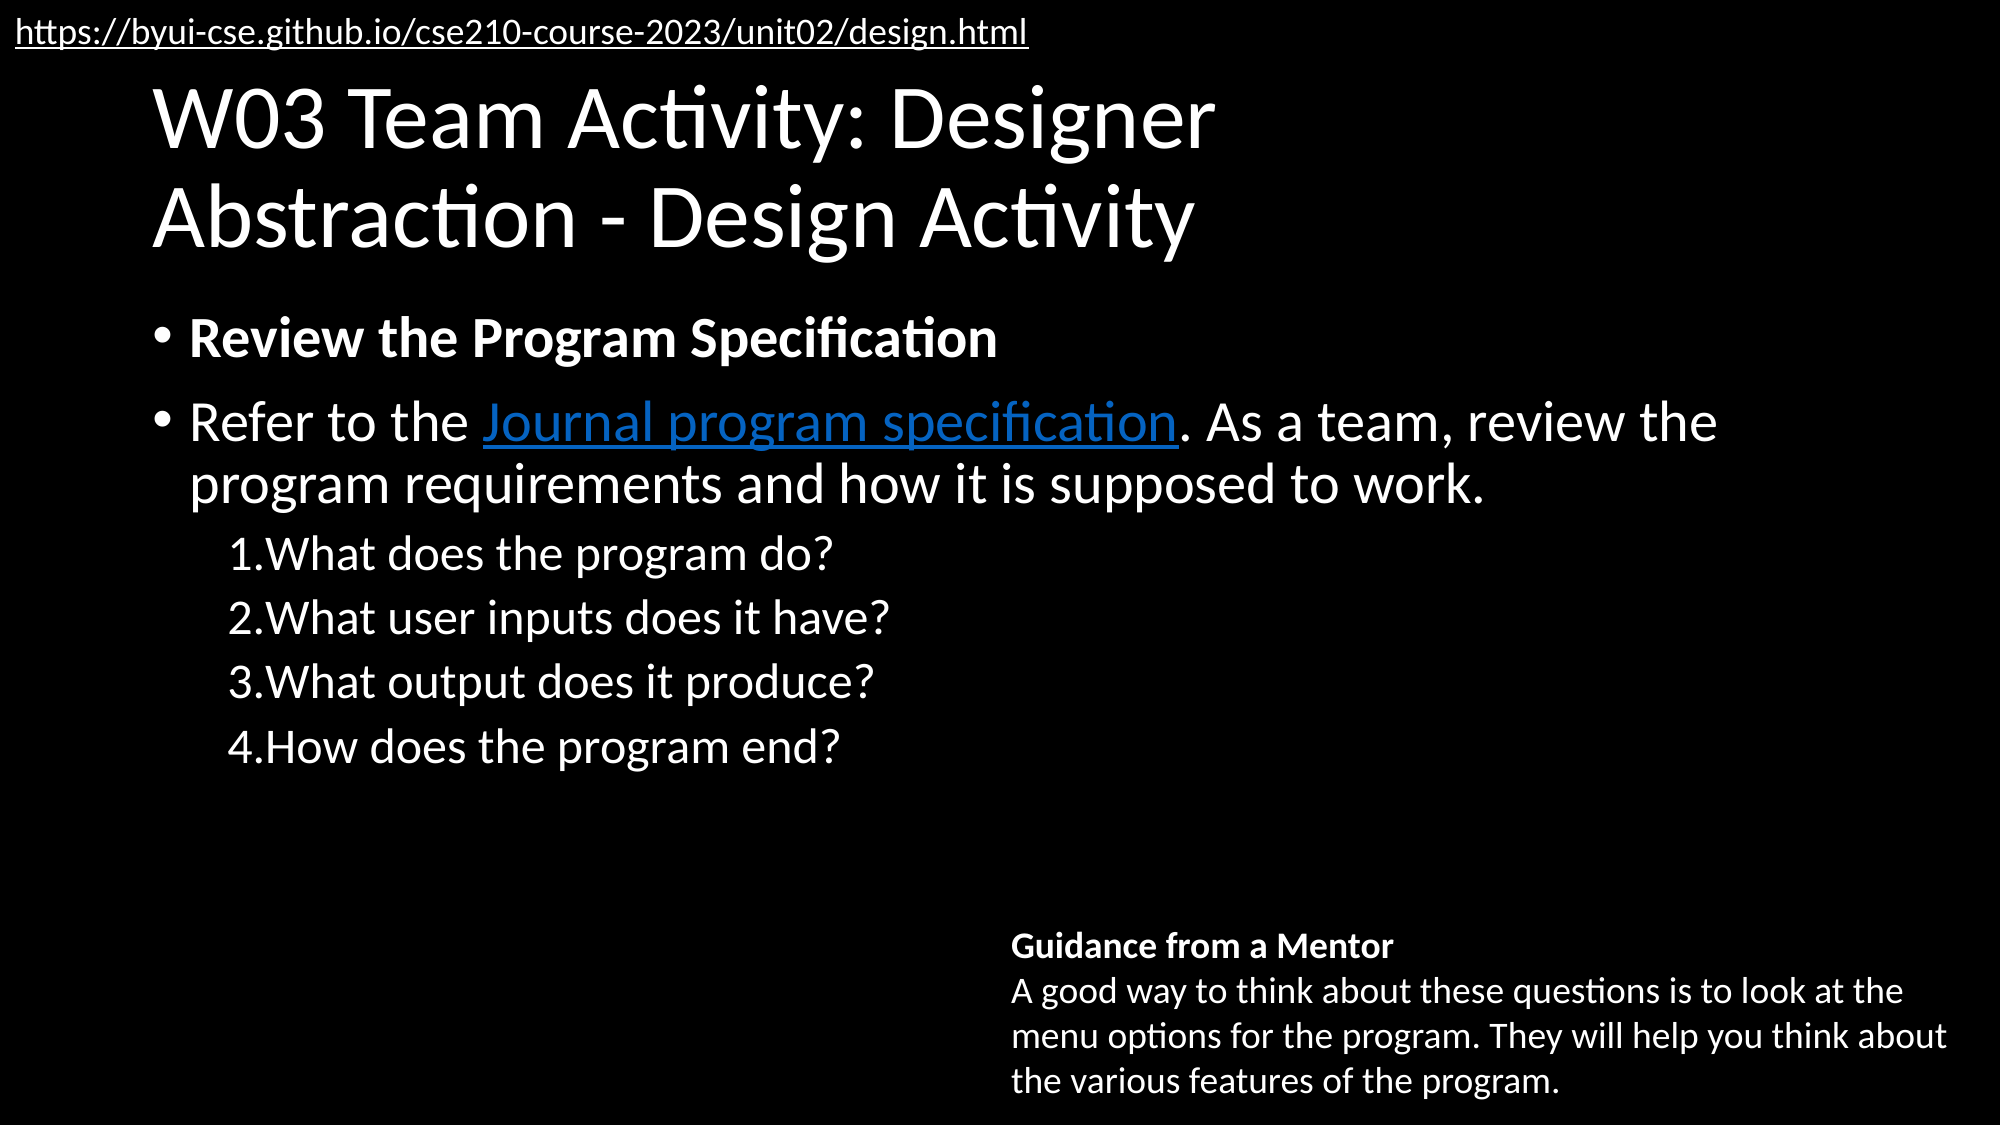

https://byui-cse.github.io/cse210-course-2023/unit02/design.html
# W03 Team Activity: Designer Abstraction - Design Activity
Review the Program Specification
Refer to the Journal program specification. As a team, review the program requirements and how it is supposed to work.
What does the program do?
What user inputs does it have?
What output does it produce?
How does the program end?

Guidance from a Mentor
A good way to think about these questions is to look at the menu options for the program. They will help you think about the various features of the program.